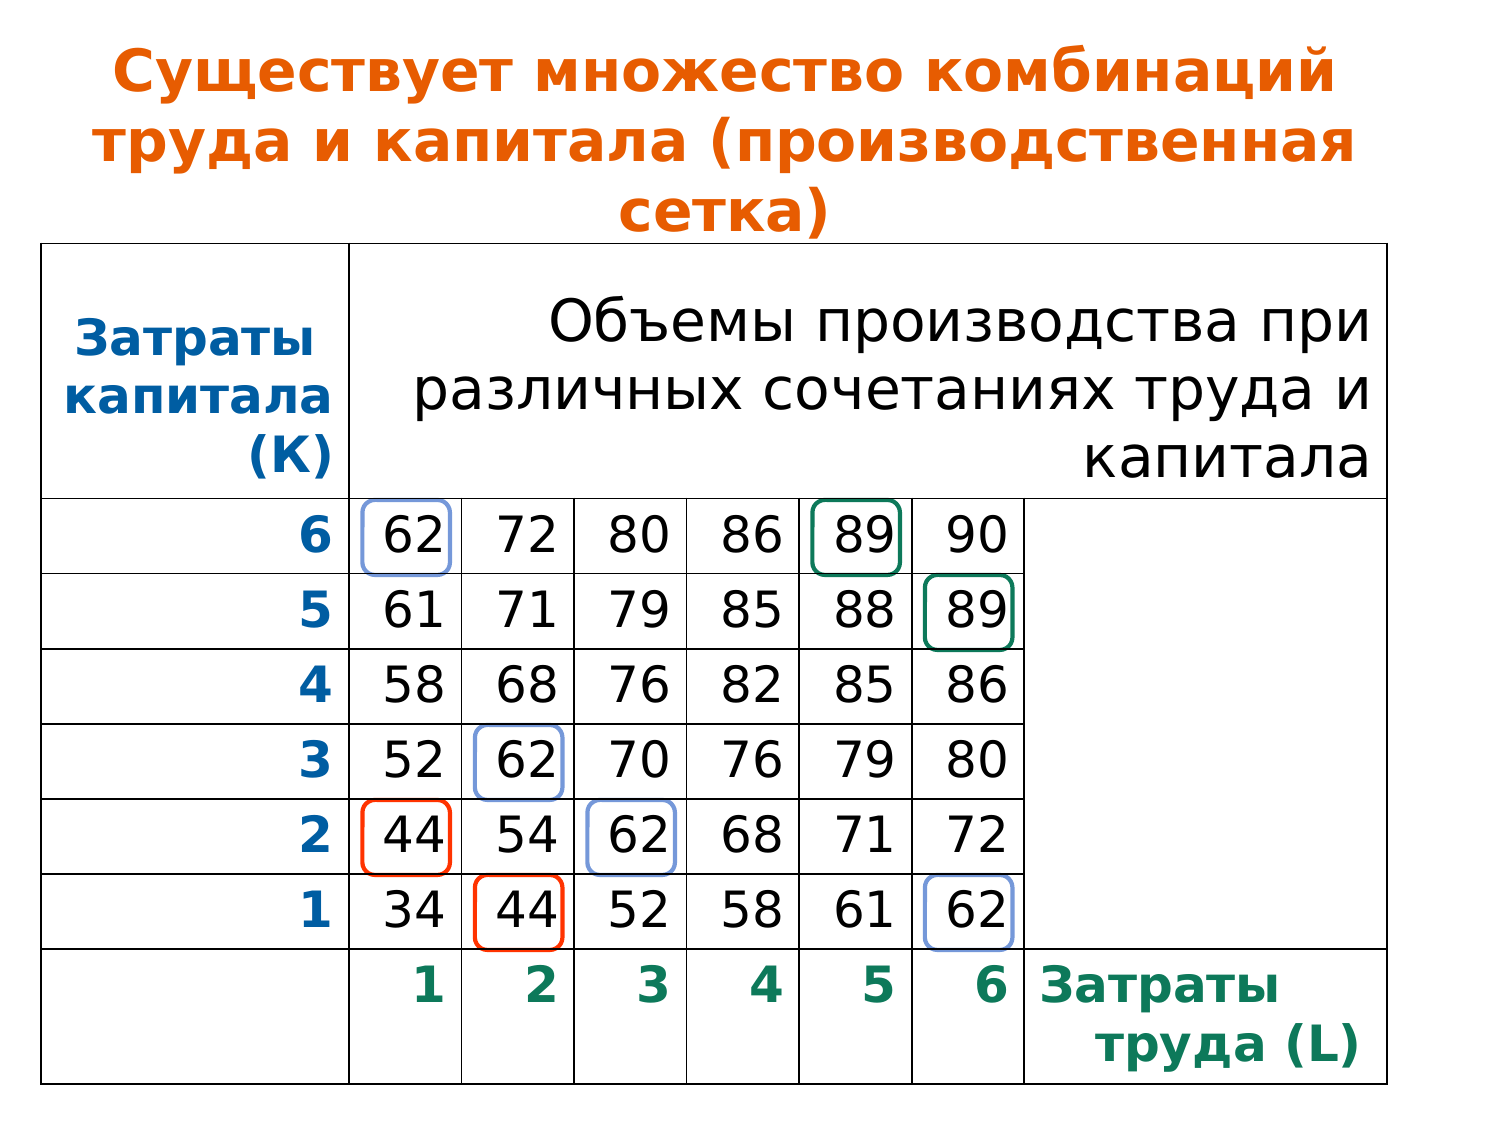

Существует множество комбинаций труда и капитала (производственная сетка)
| Затраты капитала (К) | Объемы производства при различных сочетаниях труда и капитала |  |  |  |  |  |  |
| --- | --- | --- | --- | --- | --- | --- | --- |
| 6 | 62 | 72 | 80 | 86 | 89 | 90 |  |
| 5 | 61 | 71 | 79 | 85 | 88 | 89 |  |
| 4 | 58 | 68 | 76 | 82 | 85 | 86 |  |
| 3 | 52 | 62 | 70 | 76 | 79 | 80 |  |
| 2 | 44 | 54 | 62 | 68 | 71 | 72 |  |
| 1 | 34 | 44 | 52 | 58 | 61 | 62 |  |
|  | 1 | 2 | 3 | 4 | 5 | 6 | Затраты труда (L) |